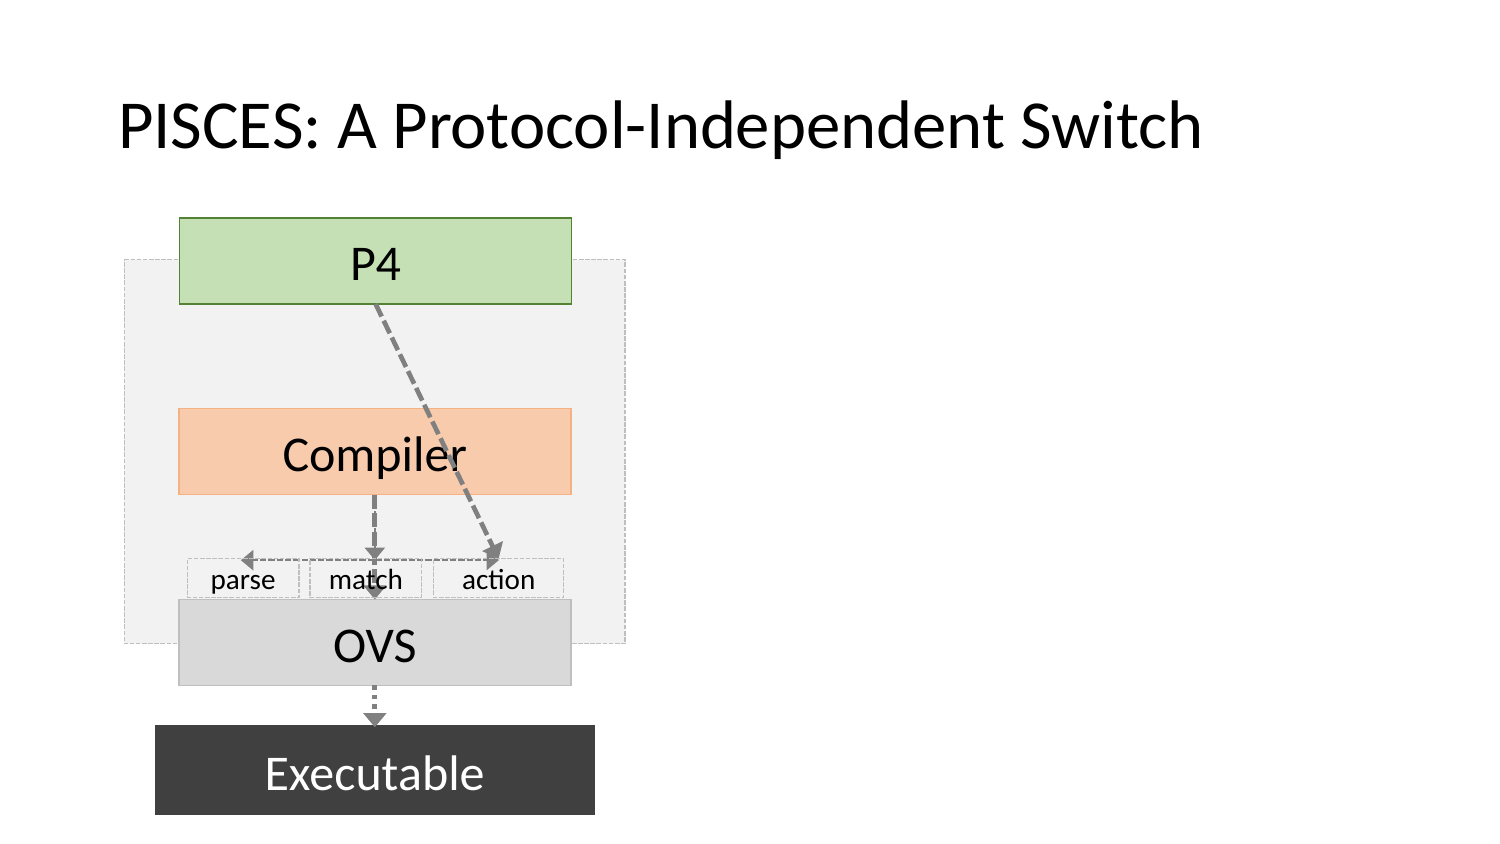

# PISCES: A Protocol-Independent Switch
P4

Compiler
parse
match
action
OVS
Executable